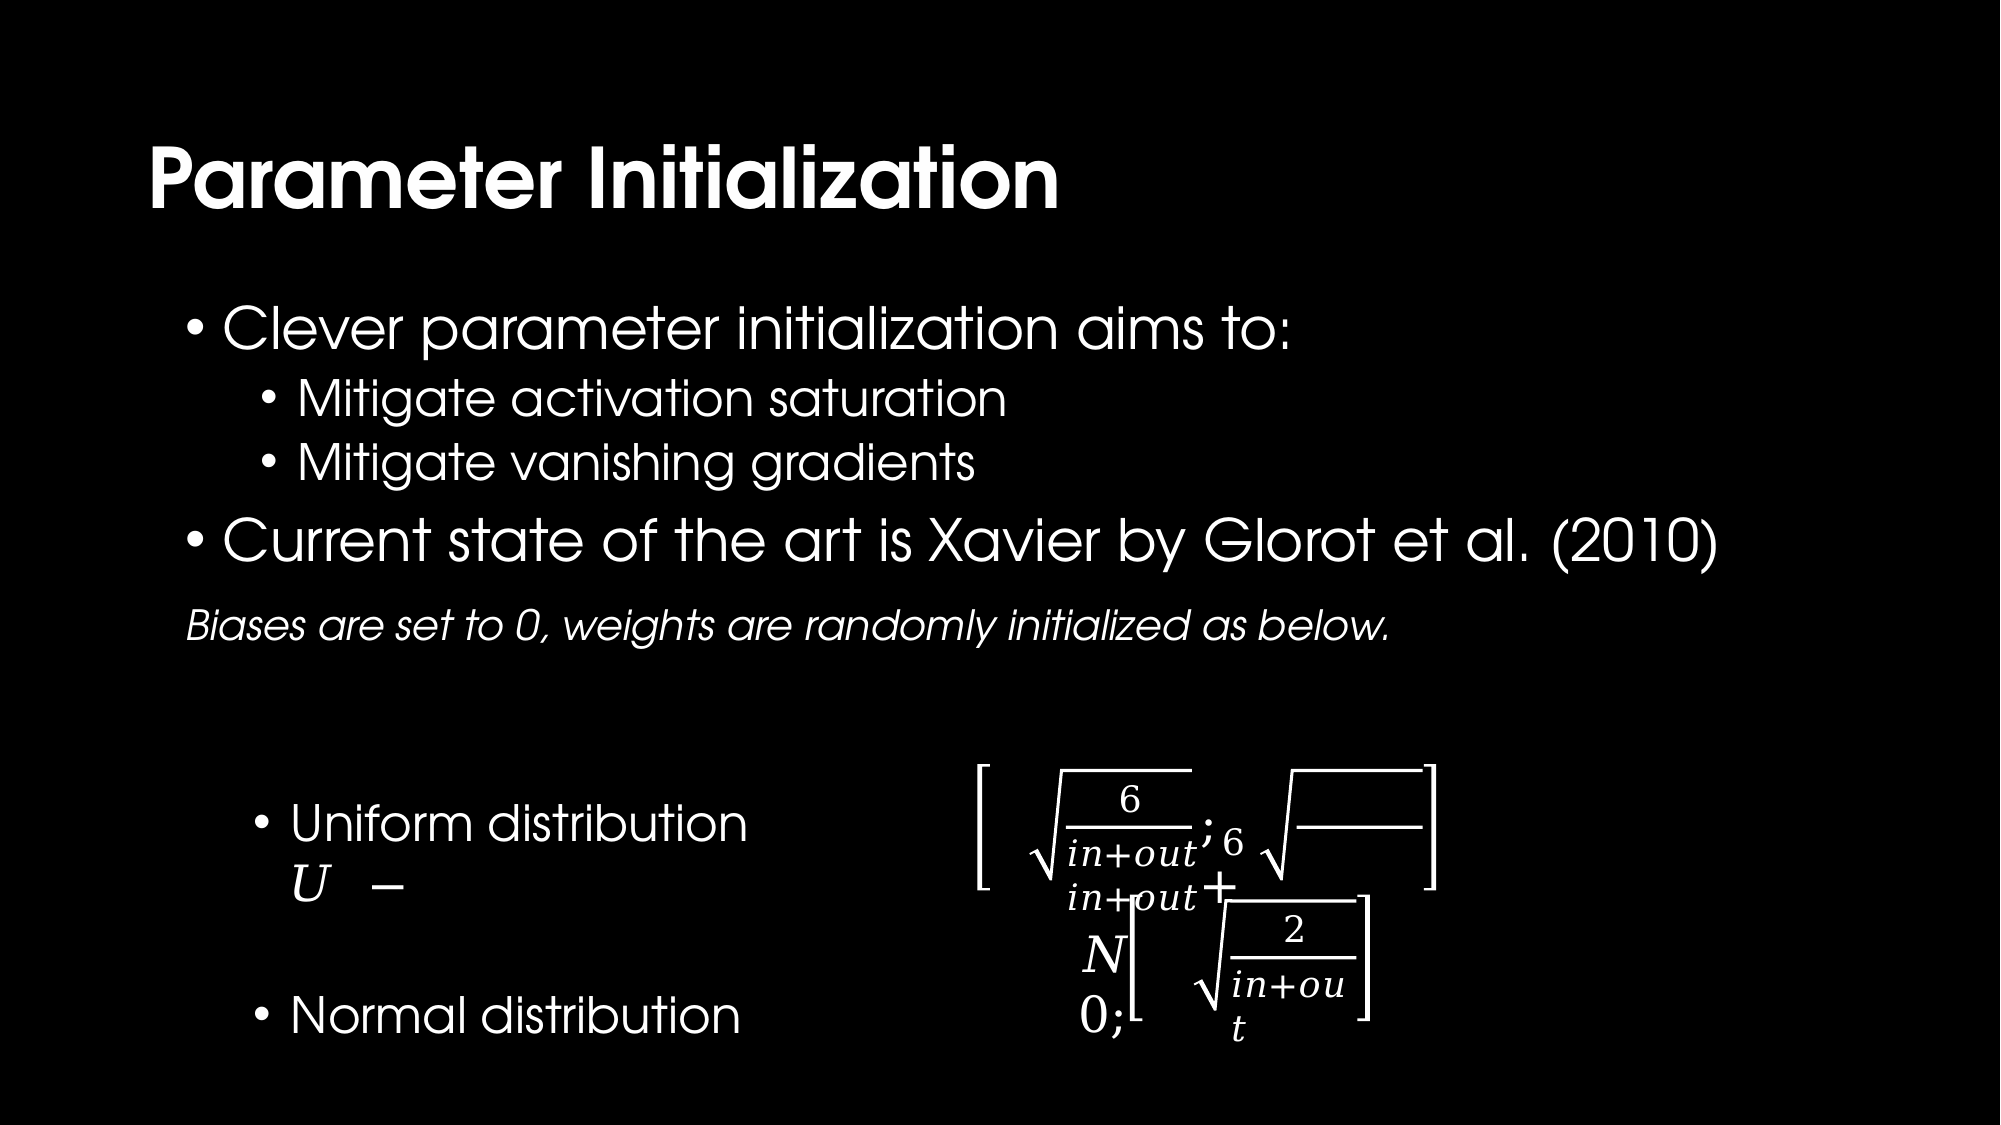

# Parameter Initialization
Clever parameter initialization aims to:
Mitigate activation saturation
Mitigate vanishing gradients
Current state of the art is Xavier by Glorot et al. (2010)
Biases are set to 0, weights are randomly initialized as below.

6	                   6
Uniform distribution	           𝑈  −

Normal distribution
; +
𝑖𝑛+𝑜𝑢𝑡	          𝑖𝑛+𝑜𝑢𝑡

2
𝑁  0;
𝑖𝑛+𝑜𝑢𝑡